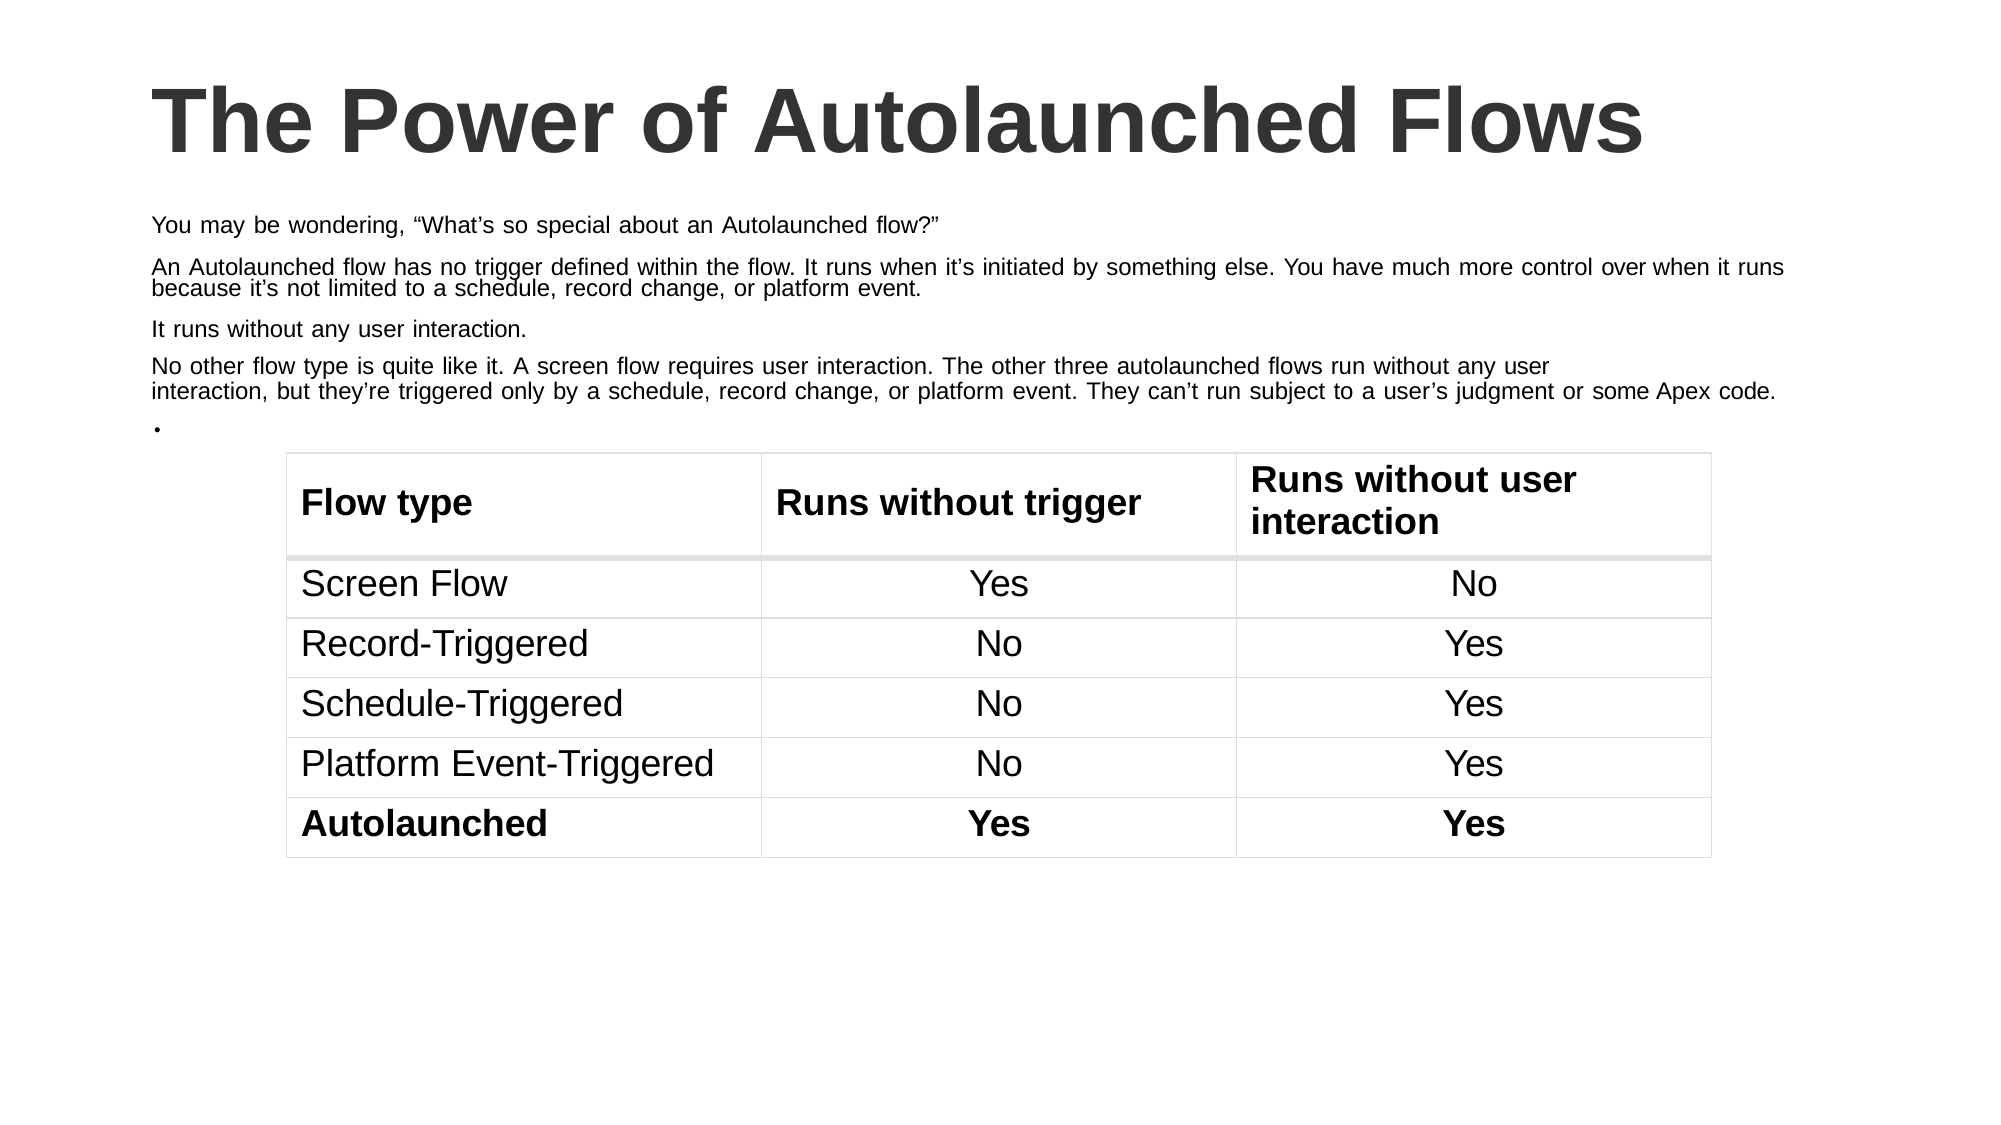

# The Power of Autolaunched Flows
You may be wondering, “What’s so special about an Autolaunched flow?”
An Autolaunched flow has no trigger defined within the flow. It runs when it’s initiated by something else. You have much more control over when it runs because it’s not limited to a schedule, record change, or platform event.
It runs without any user interaction.
No other flow type is quite like it. A screen flow requires user interaction. The other three autolaunched flows run without any user
interaction, but they’re triggered only by a schedule, record change, or platform event. They can’t run subject to a user’s judgment or some Apex code.
•
| Flow type | Runs without trigger | Runs without user interaction |
| --- | --- | --- |
| Screen Flow | Yes | No |
| Record-Triggered | No | Yes |
| Schedule-Triggered | No | Yes |
| Platform Event-Triggered | No | Yes |
| Autolaunched | Yes | Yes |